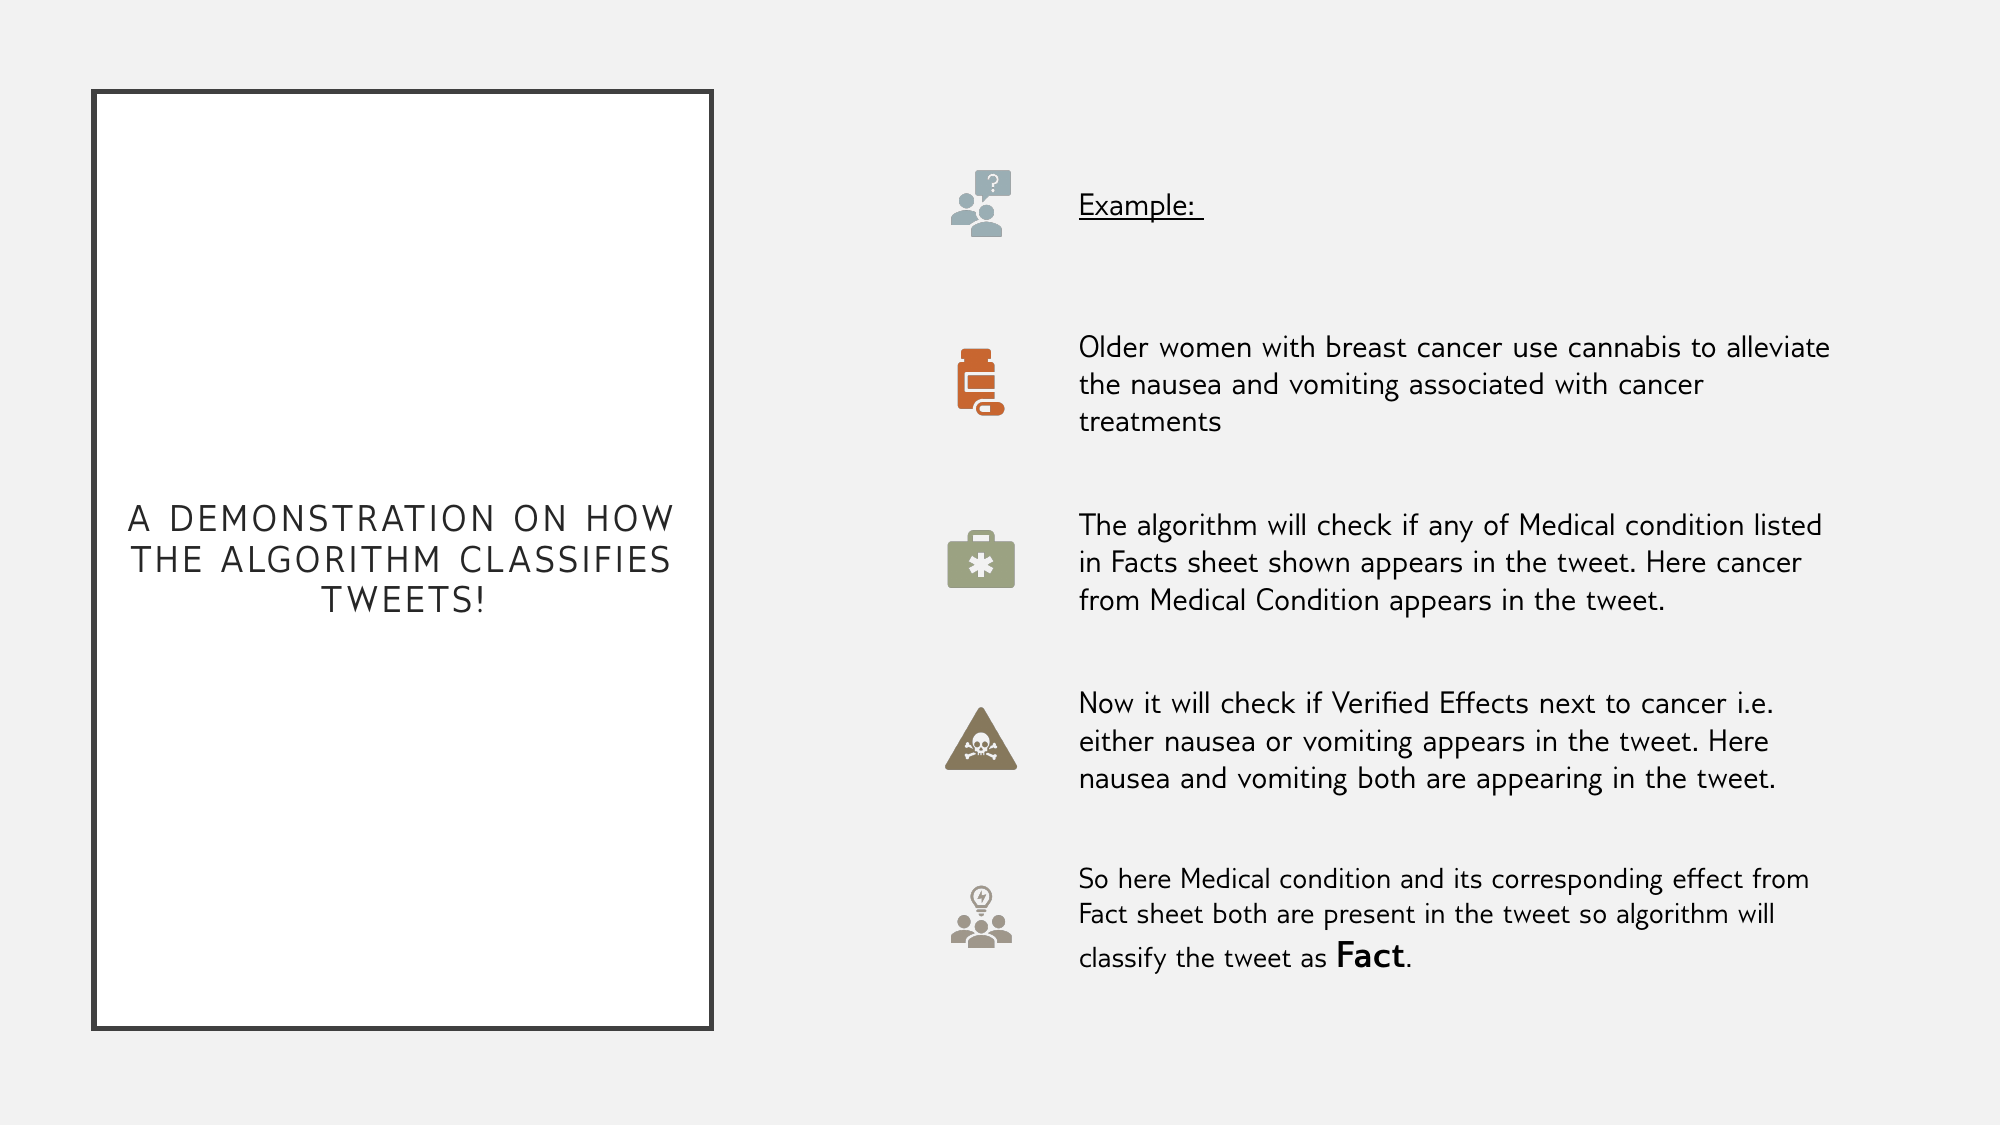

# A demonstration on how the Algorithm classifies tweets!
Example:
Older women with breast cancer use cannabis to alleviate the nausea and vomiting associated with cancer treatments
The algorithm will check if any of Medical condition listed in Facts sheet shown appears in the tweet. Here cancer from Medical Condition appears in the tweet.
Now it will check if Verified Effects next to cancer i.e. either nausea or vomiting appears in the tweet. Here nausea and vomiting both are appearing in the tweet.
So here Medical condition and its corresponding effect from Fact sheet both are present in the tweet so algorithm will classify the tweet as Fact.